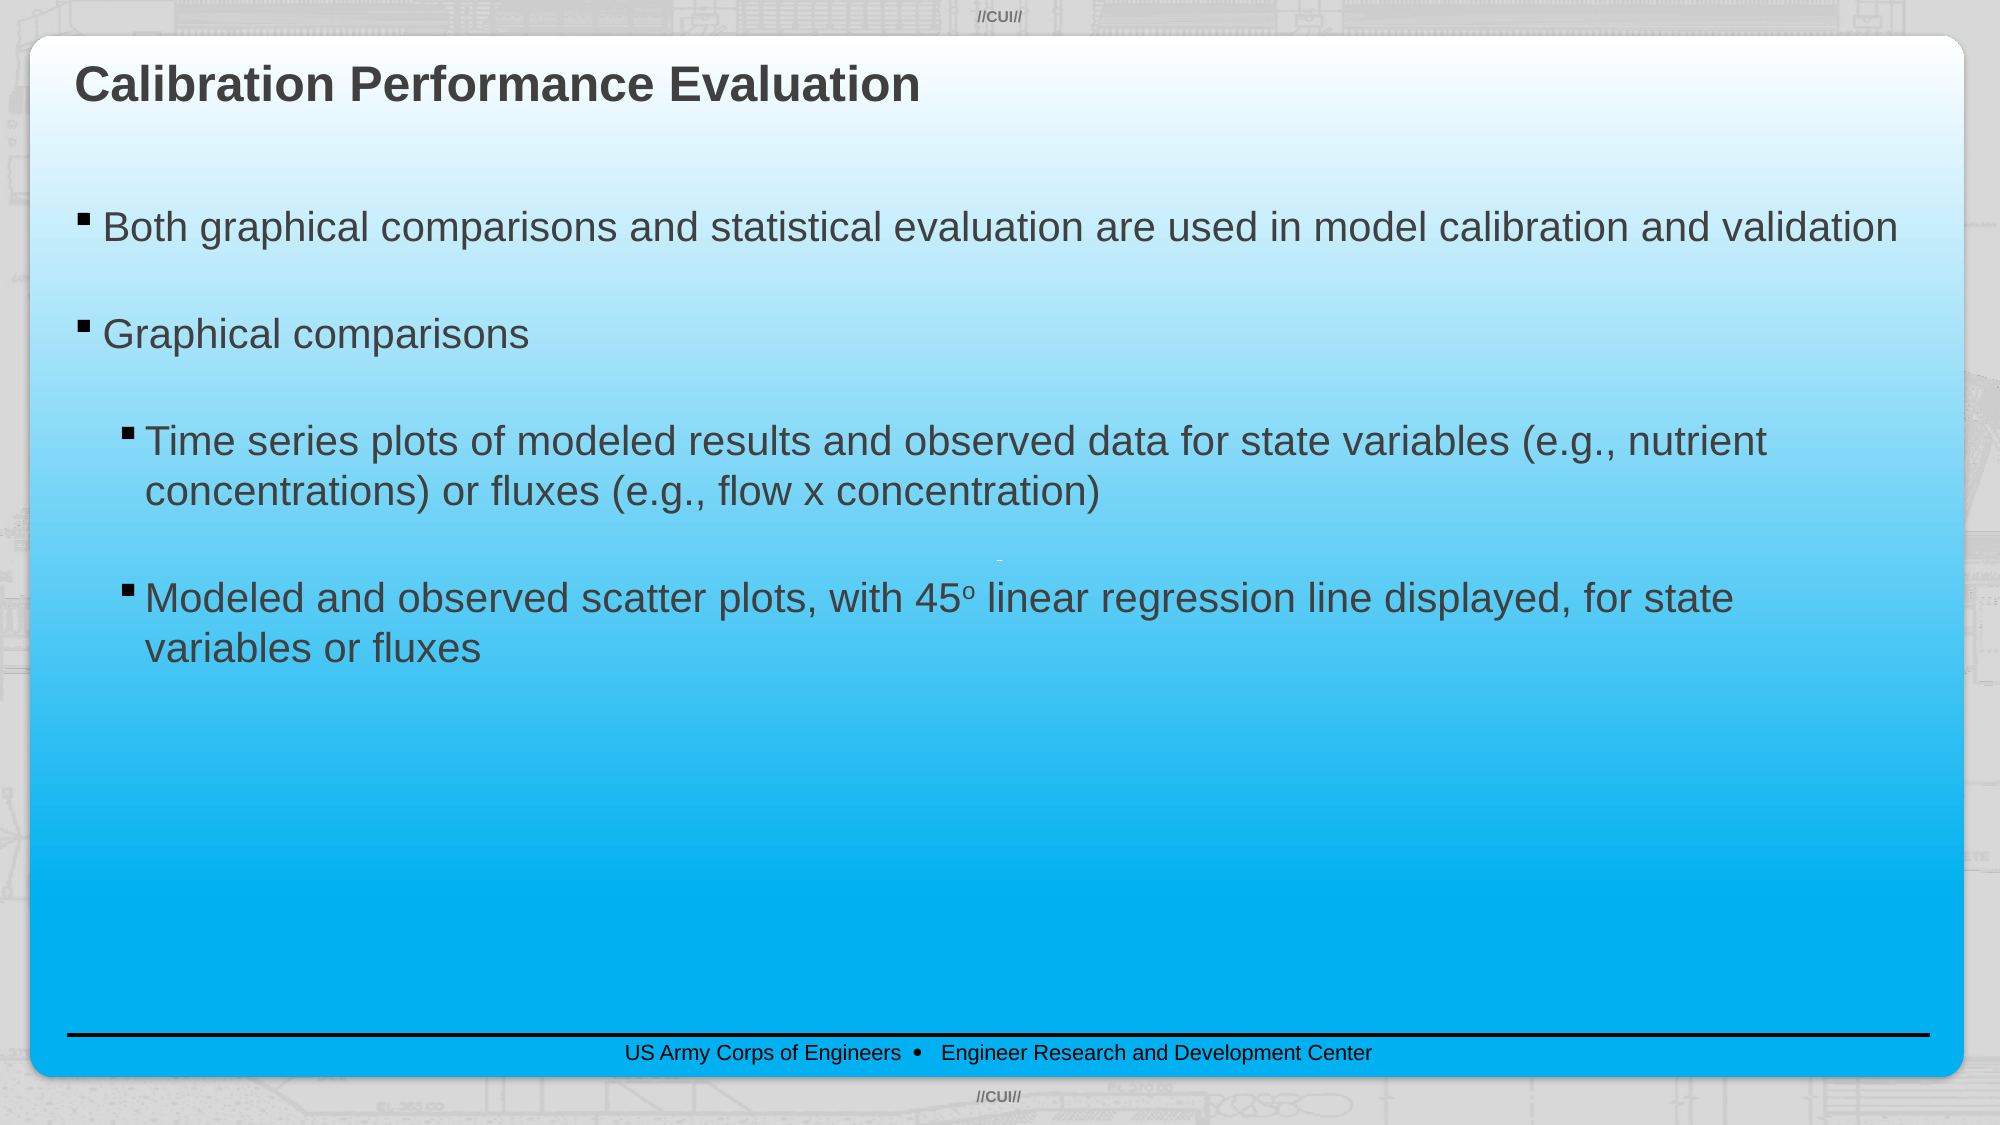

# Calibration Performance Evaluation
Both graphical comparisons and statistical evaluation are used in model calibration and validation

Graphical comparisons

Time series plots of modeled results and observed data for state variables (e.g., nutrient concentrations) or fluxes (e.g., flow x concentration)

Modeled and observed scatter plots, with 45o linear regression line displayed, for state variables or fluxes